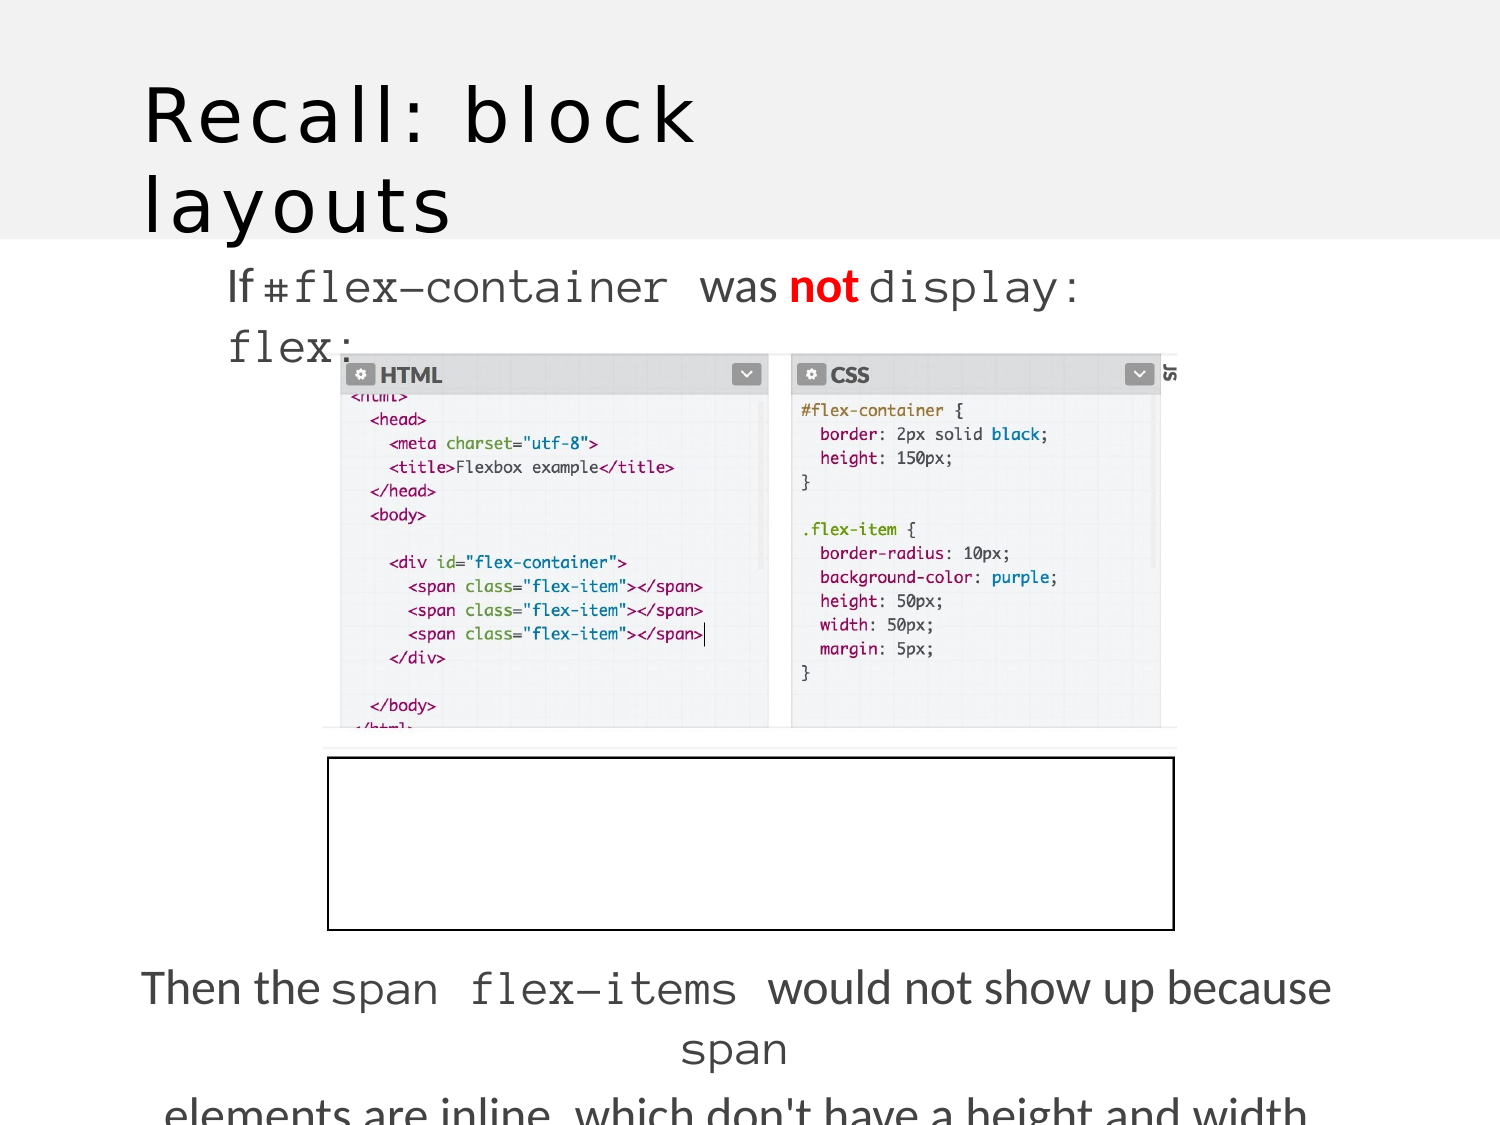

# Recall: block layouts
If #flex-container was not display: flex:

Then the span flex-items would not show up because span
elements are inline, which don't have a height and width